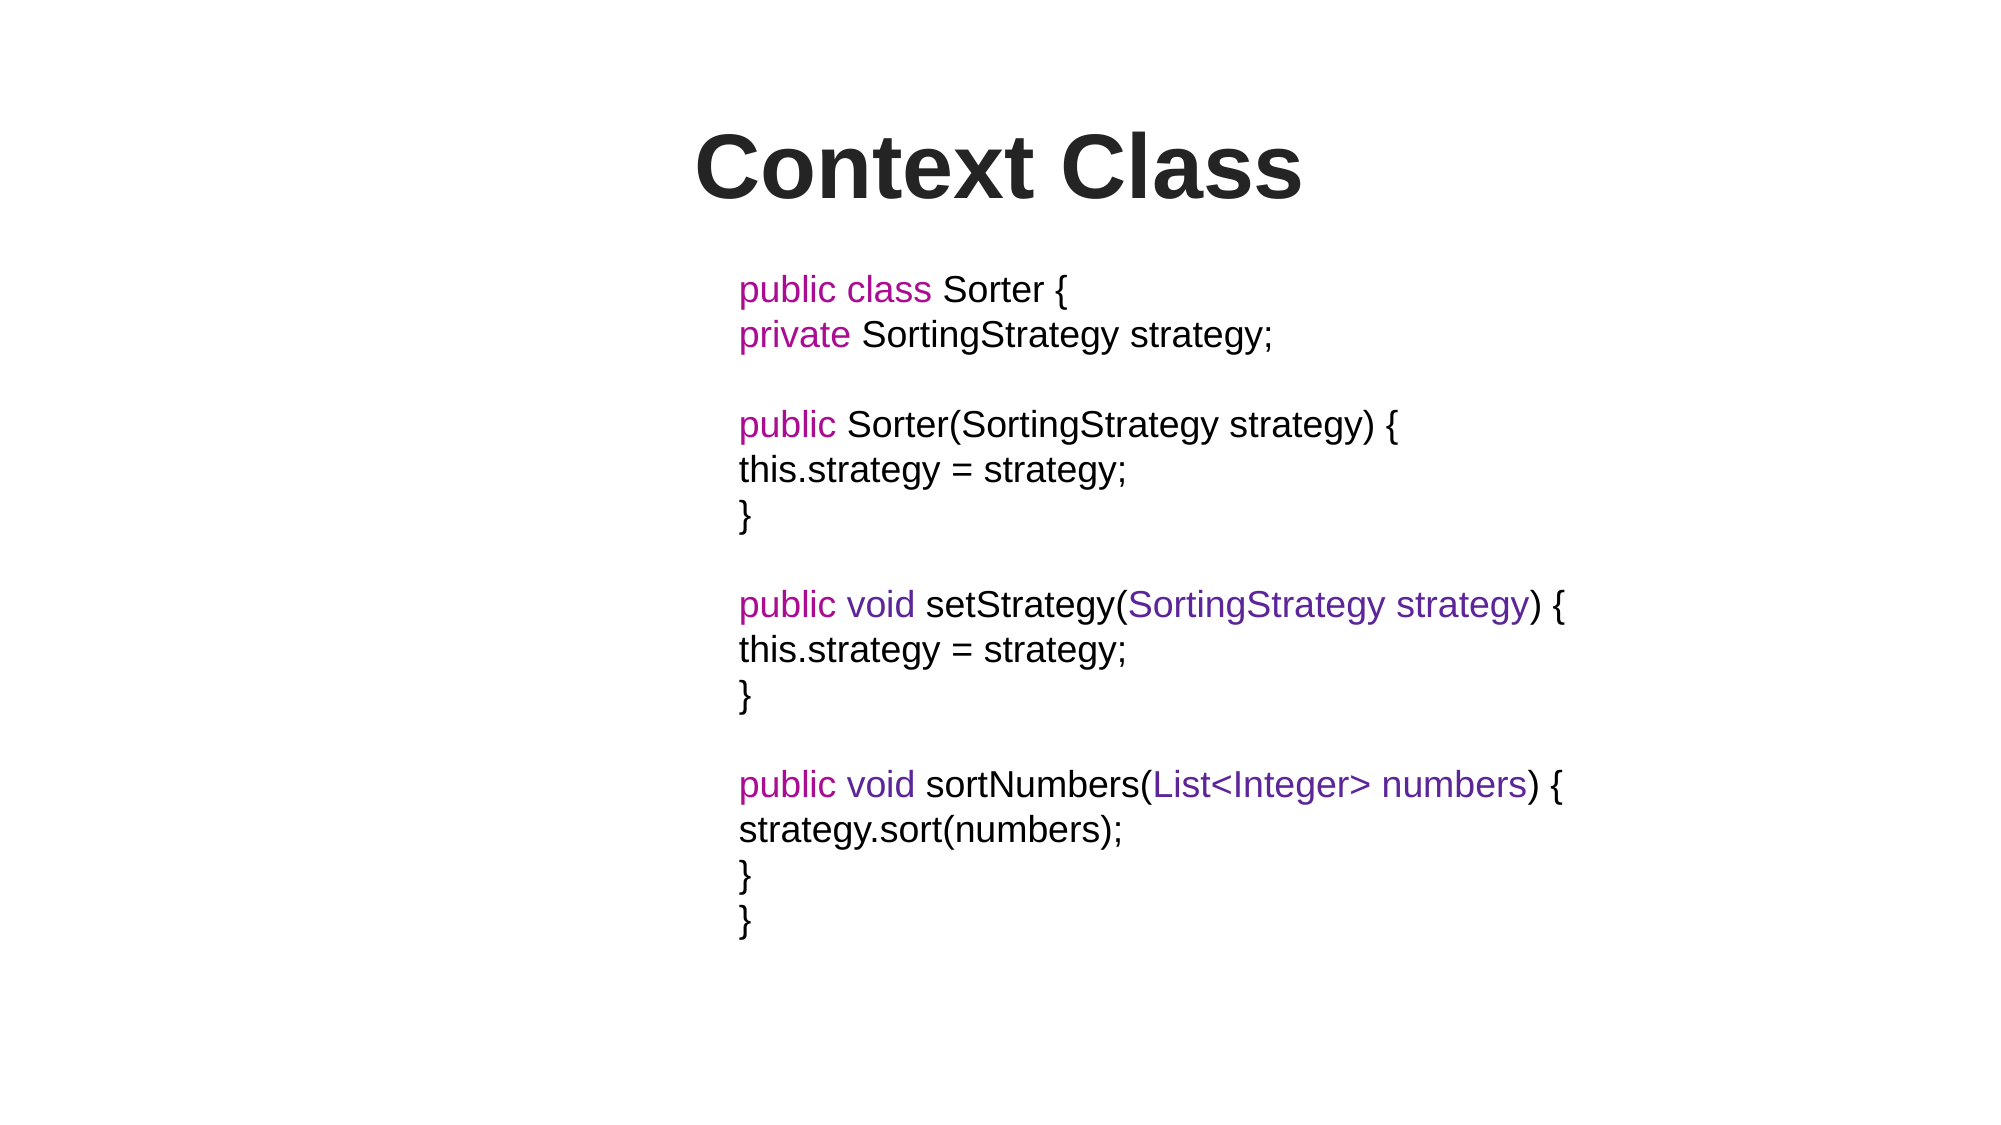

# Context Class
public class Sorter {
private SortingStrategy strategy;
public Sorter(SortingStrategy strategy) {
this.strategy = strategy;
}
public void setStrategy(SortingStrategy strategy) {
this.strategy = strategy;
}
public void sortNumbers(List<Integer> numbers) {
strategy.sort(numbers);
}
}